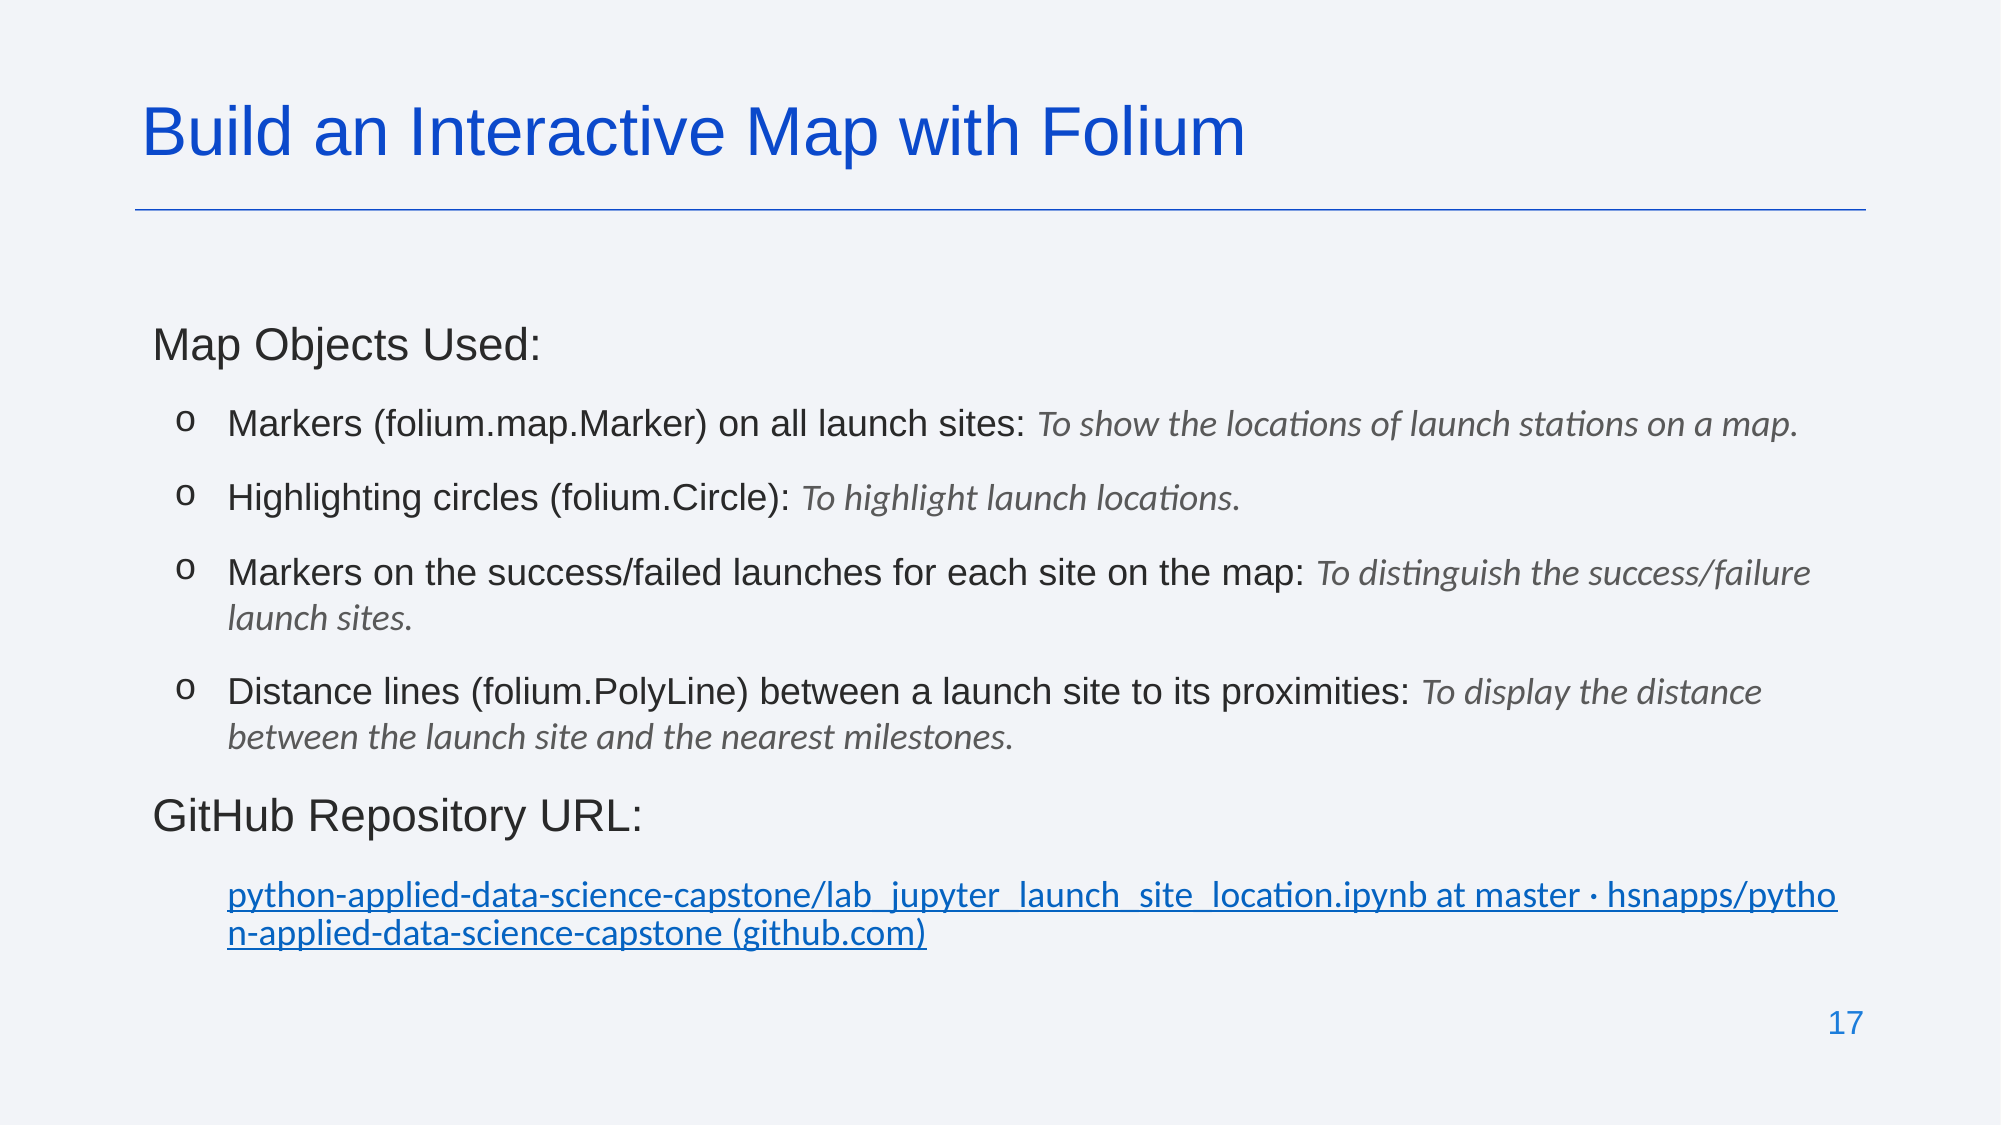

Build an Interactive Map with Folium
Map Objects Used:
Markers (folium.map.Marker) on all launch sites: To show the locations of launch stations on a map.
Highlighting circles (folium.Circle): To highlight launch locations.
Markers on the success/failed launches for each site on the map: To distinguish the success/failure launch sites.
Distance lines (folium.PolyLine) between a launch site to its proximities: To display the distance between the launch site and the nearest milestones.
GitHub Repository URL:
python-applied-data-science-capstone/lab_jupyter_launch_site_location.ipynb at master · hsnapps/python-applied-data-science-capstone (github.com)

17